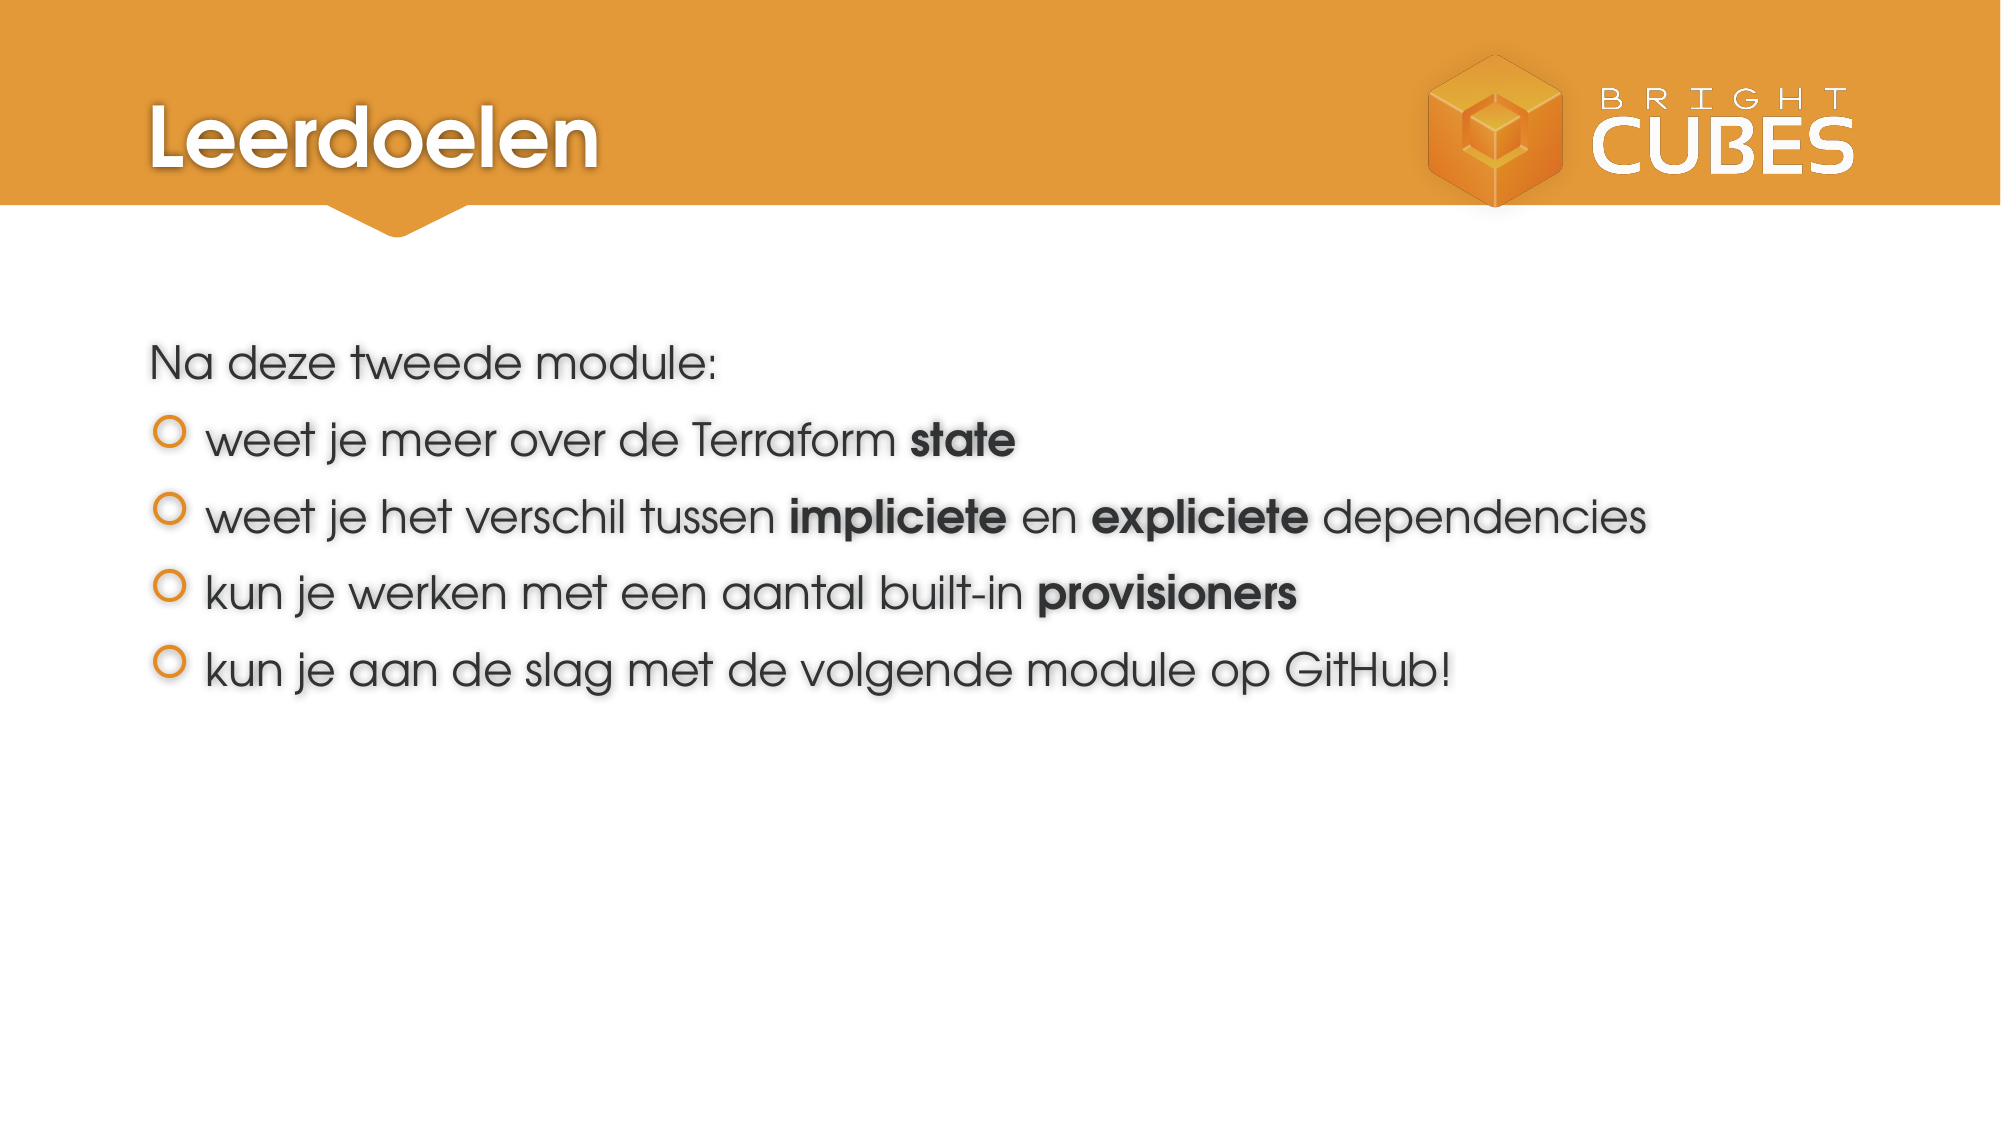

# Leerdoelen
Na deze tweede module:
weet je meer over de Terraform state
weet je het verschil tussen impliciete en expliciete dependencies
kun je werken met een aantal built-in provisioners
kun je aan de slag met de volgende module op GitHub!